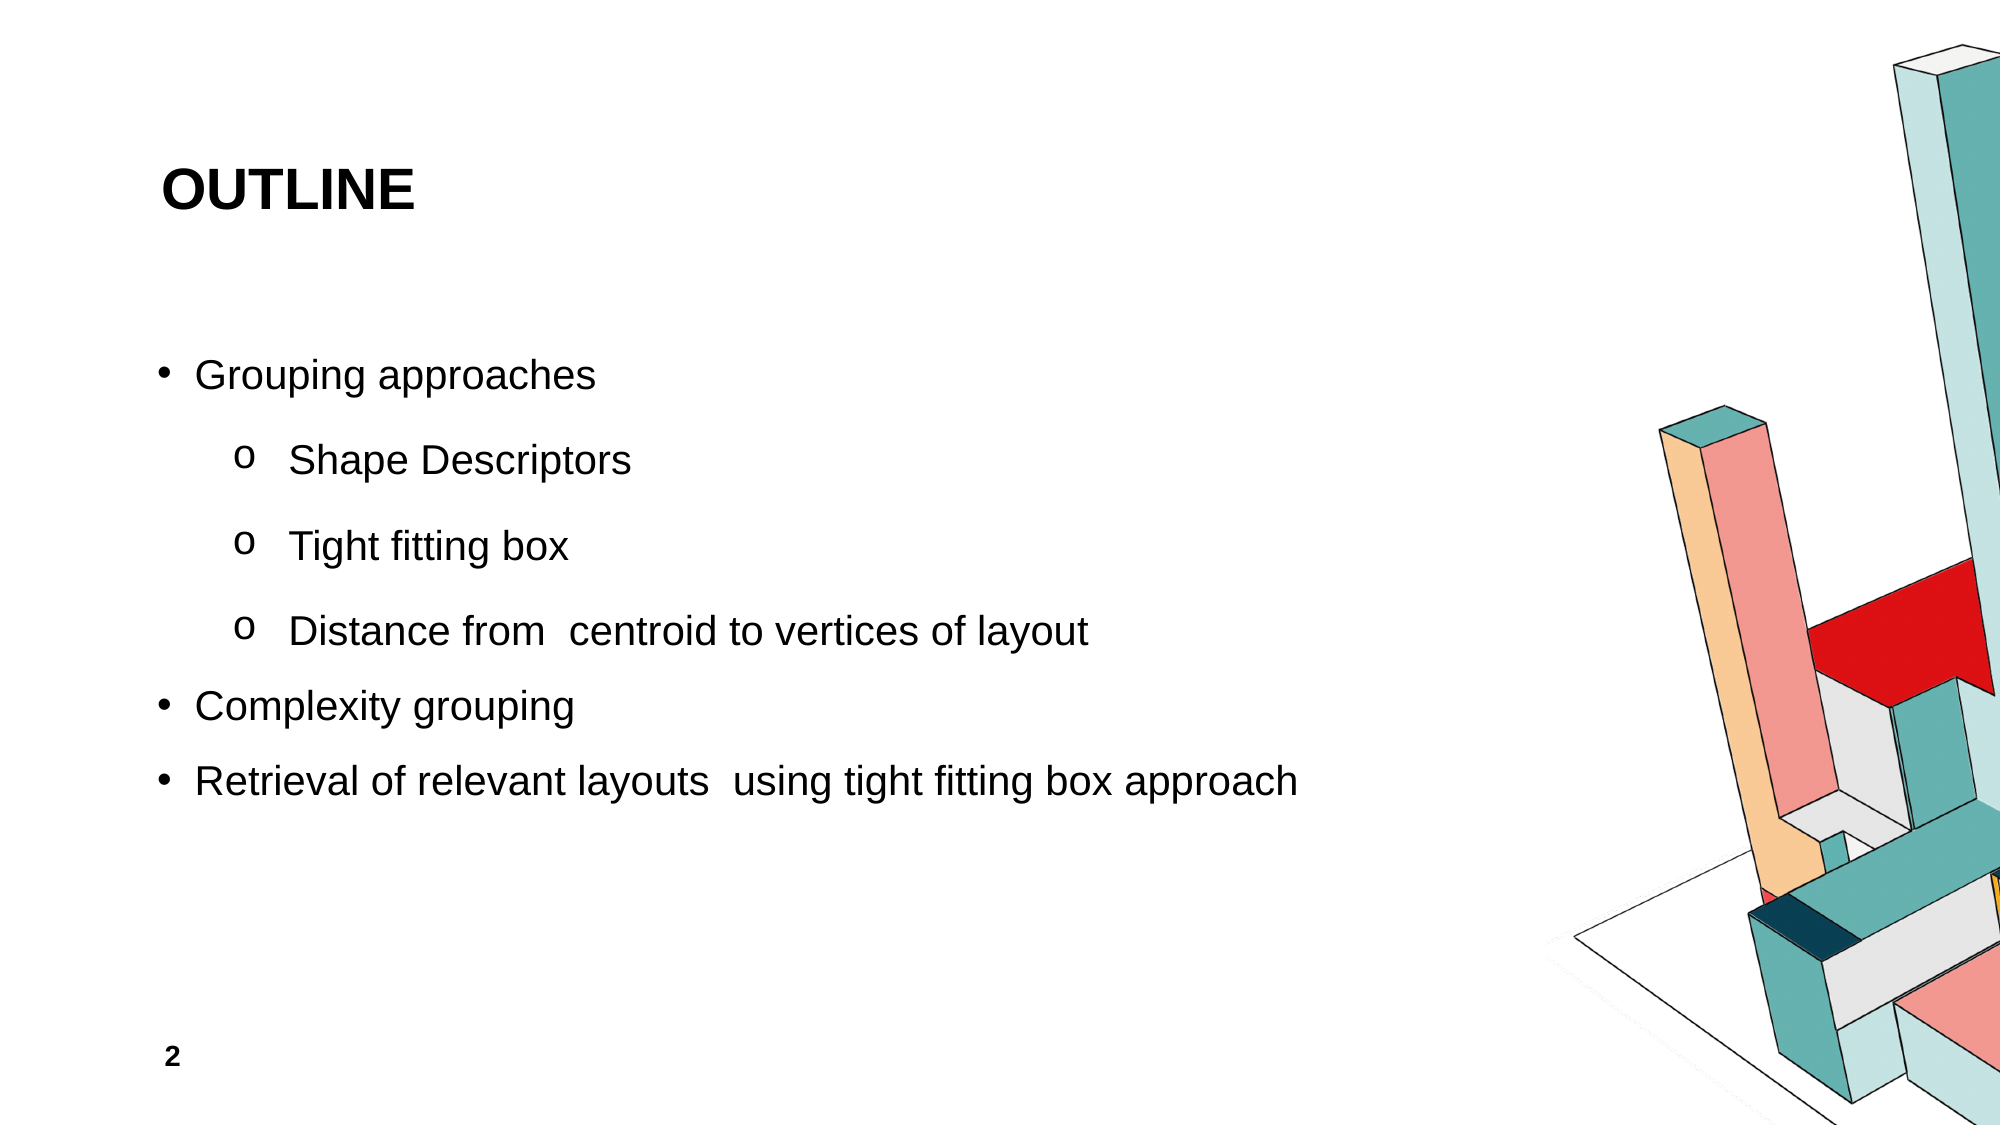

# Outline
Grouping approaches
Shape Descriptors
Tight fitting box
Distance from  centroid to vertices of layout
Complexity grouping
Retrieval of relevant layouts  using tight fitting box approach

2